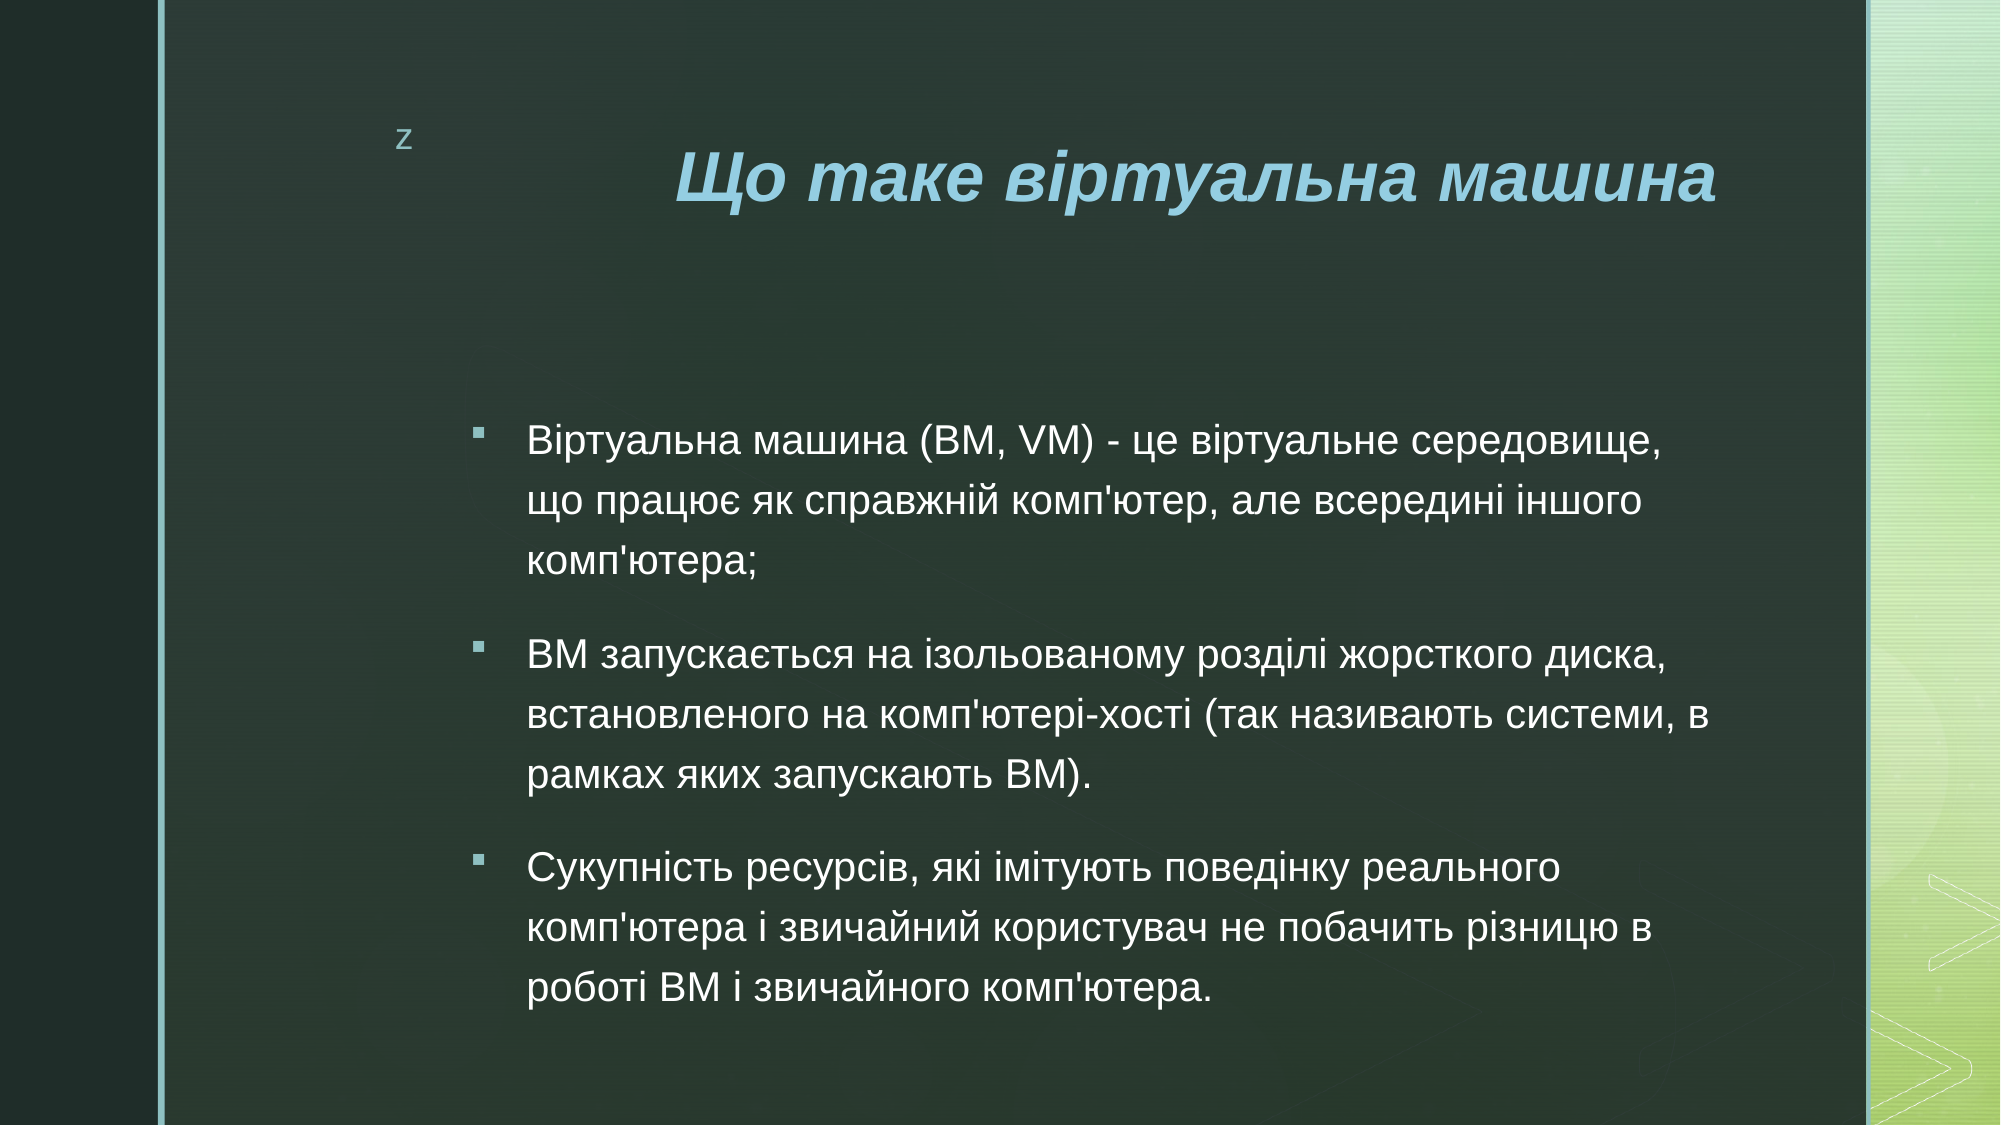

# Що таке віртуальна машина
Віртуальна машина (ВМ, VM) - це віртуальне середовище, що працює як справжній комп'ютер, але всередині іншого комп'ютера;
ВМ запускається на ізольованому розділі жорсткого диска, встановленого на комп'ютері-хості (так називають системи, в рамках яких запускають ВМ).
Сукупність ресурсів, які імітують поведінку реального комп'ютера і звичайний користувач не побачить різницю в роботі ВМ і звичайного комп'ютера.